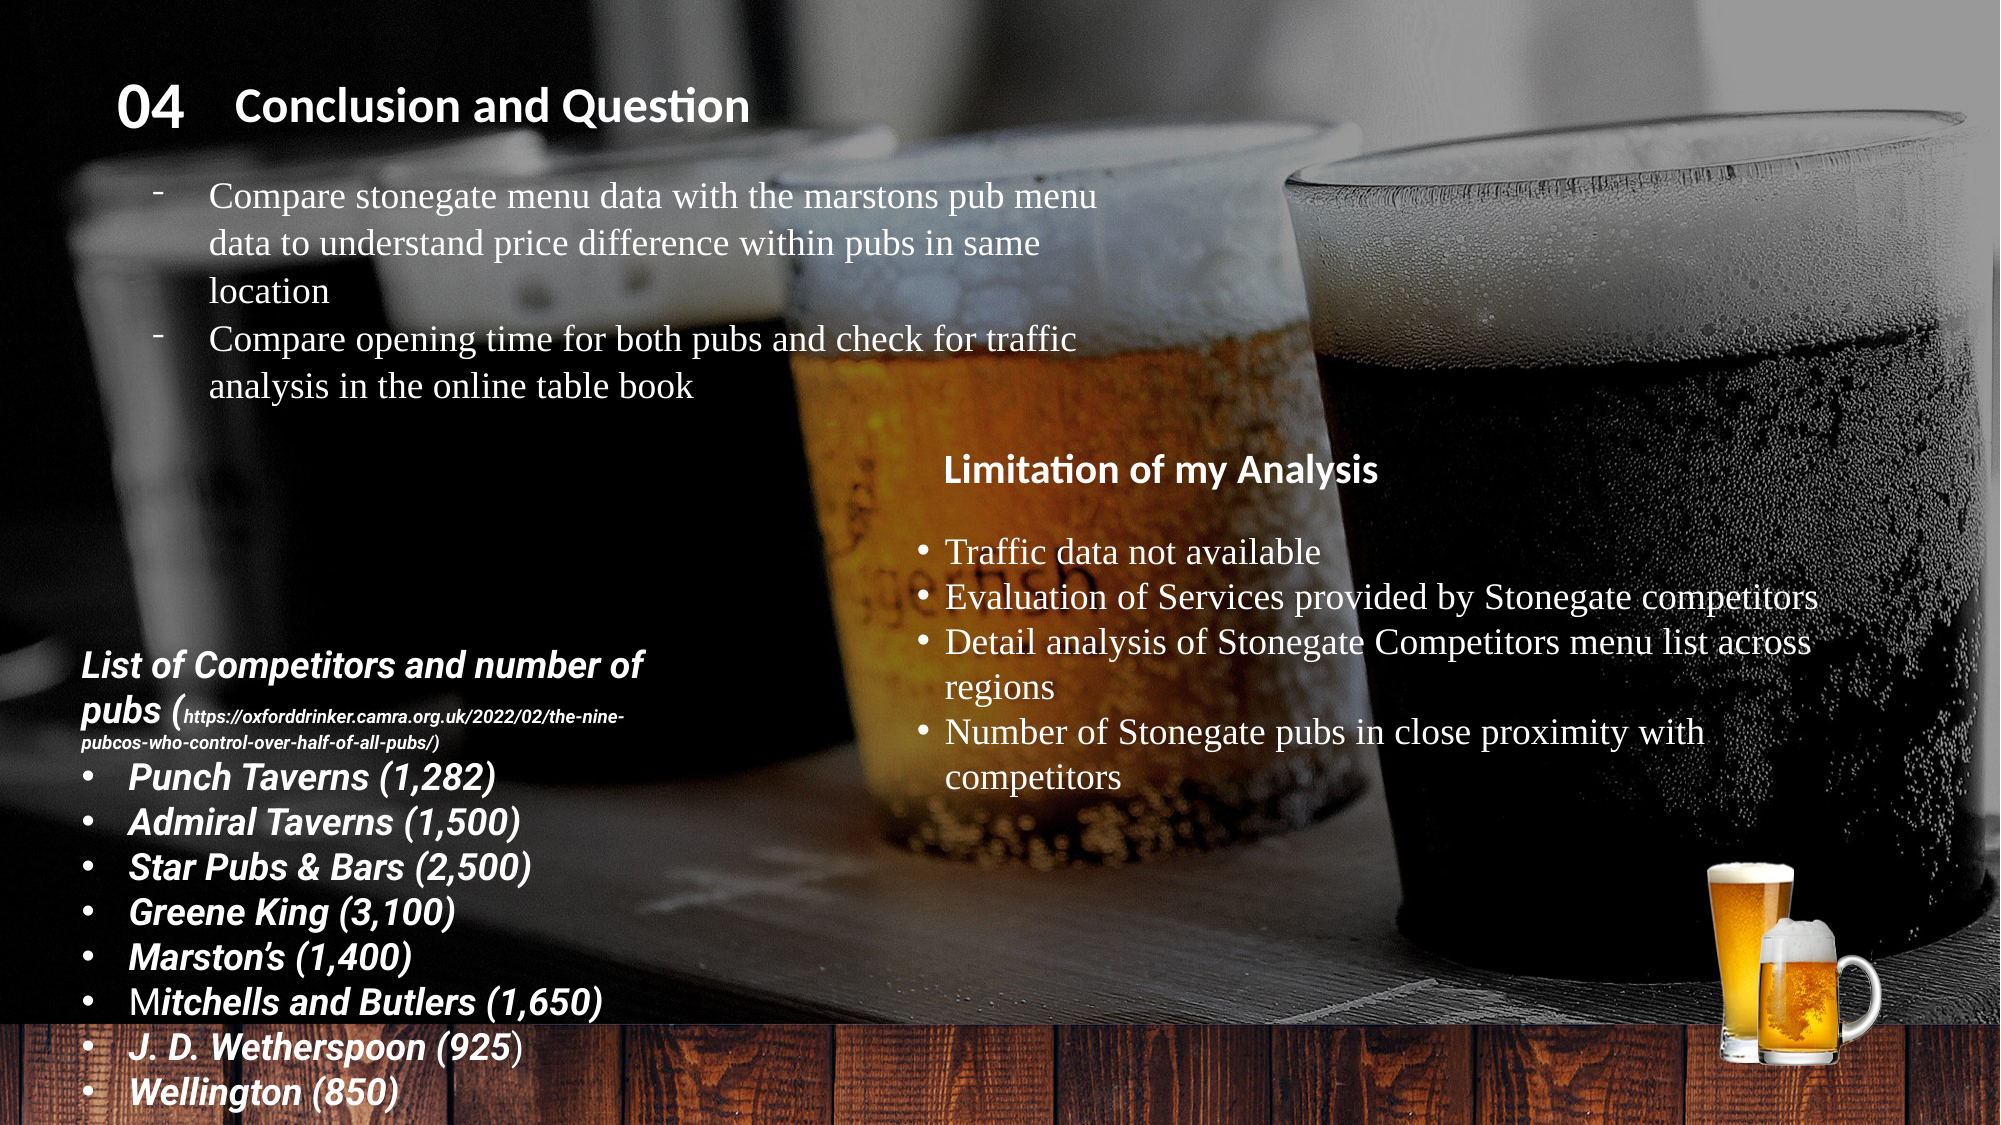

04
Conclusion and Question

Compare stonegate menu data with the marstons pub menu data to understand price difference within pubs in same location
Compare opening time for both pubs and check for traffic analysis in the online table book
Limitation of my Analysis
Traffic data not available
Evaluation of Services provided by Stonegate competitors
Detail analysis of Stonegate Competitors menu list across regions
Number of Stonegate pubs in close proximity with competitors
List of Competitors and number of pubs (https://oxforddrinker.camra.org.uk/2022/02/the-nine-pubcos-who-control-over-half-of-all-pubs/)
Punch Taverns (1,282)
Admiral Taverns (1,500)
Star Pubs & Bars (2,500)
Greene King (3,100)
Marston’s (1,400)
Mitchells and Butlers (1,650)
J. D. Wetherspoon (925)
Wellington (850)